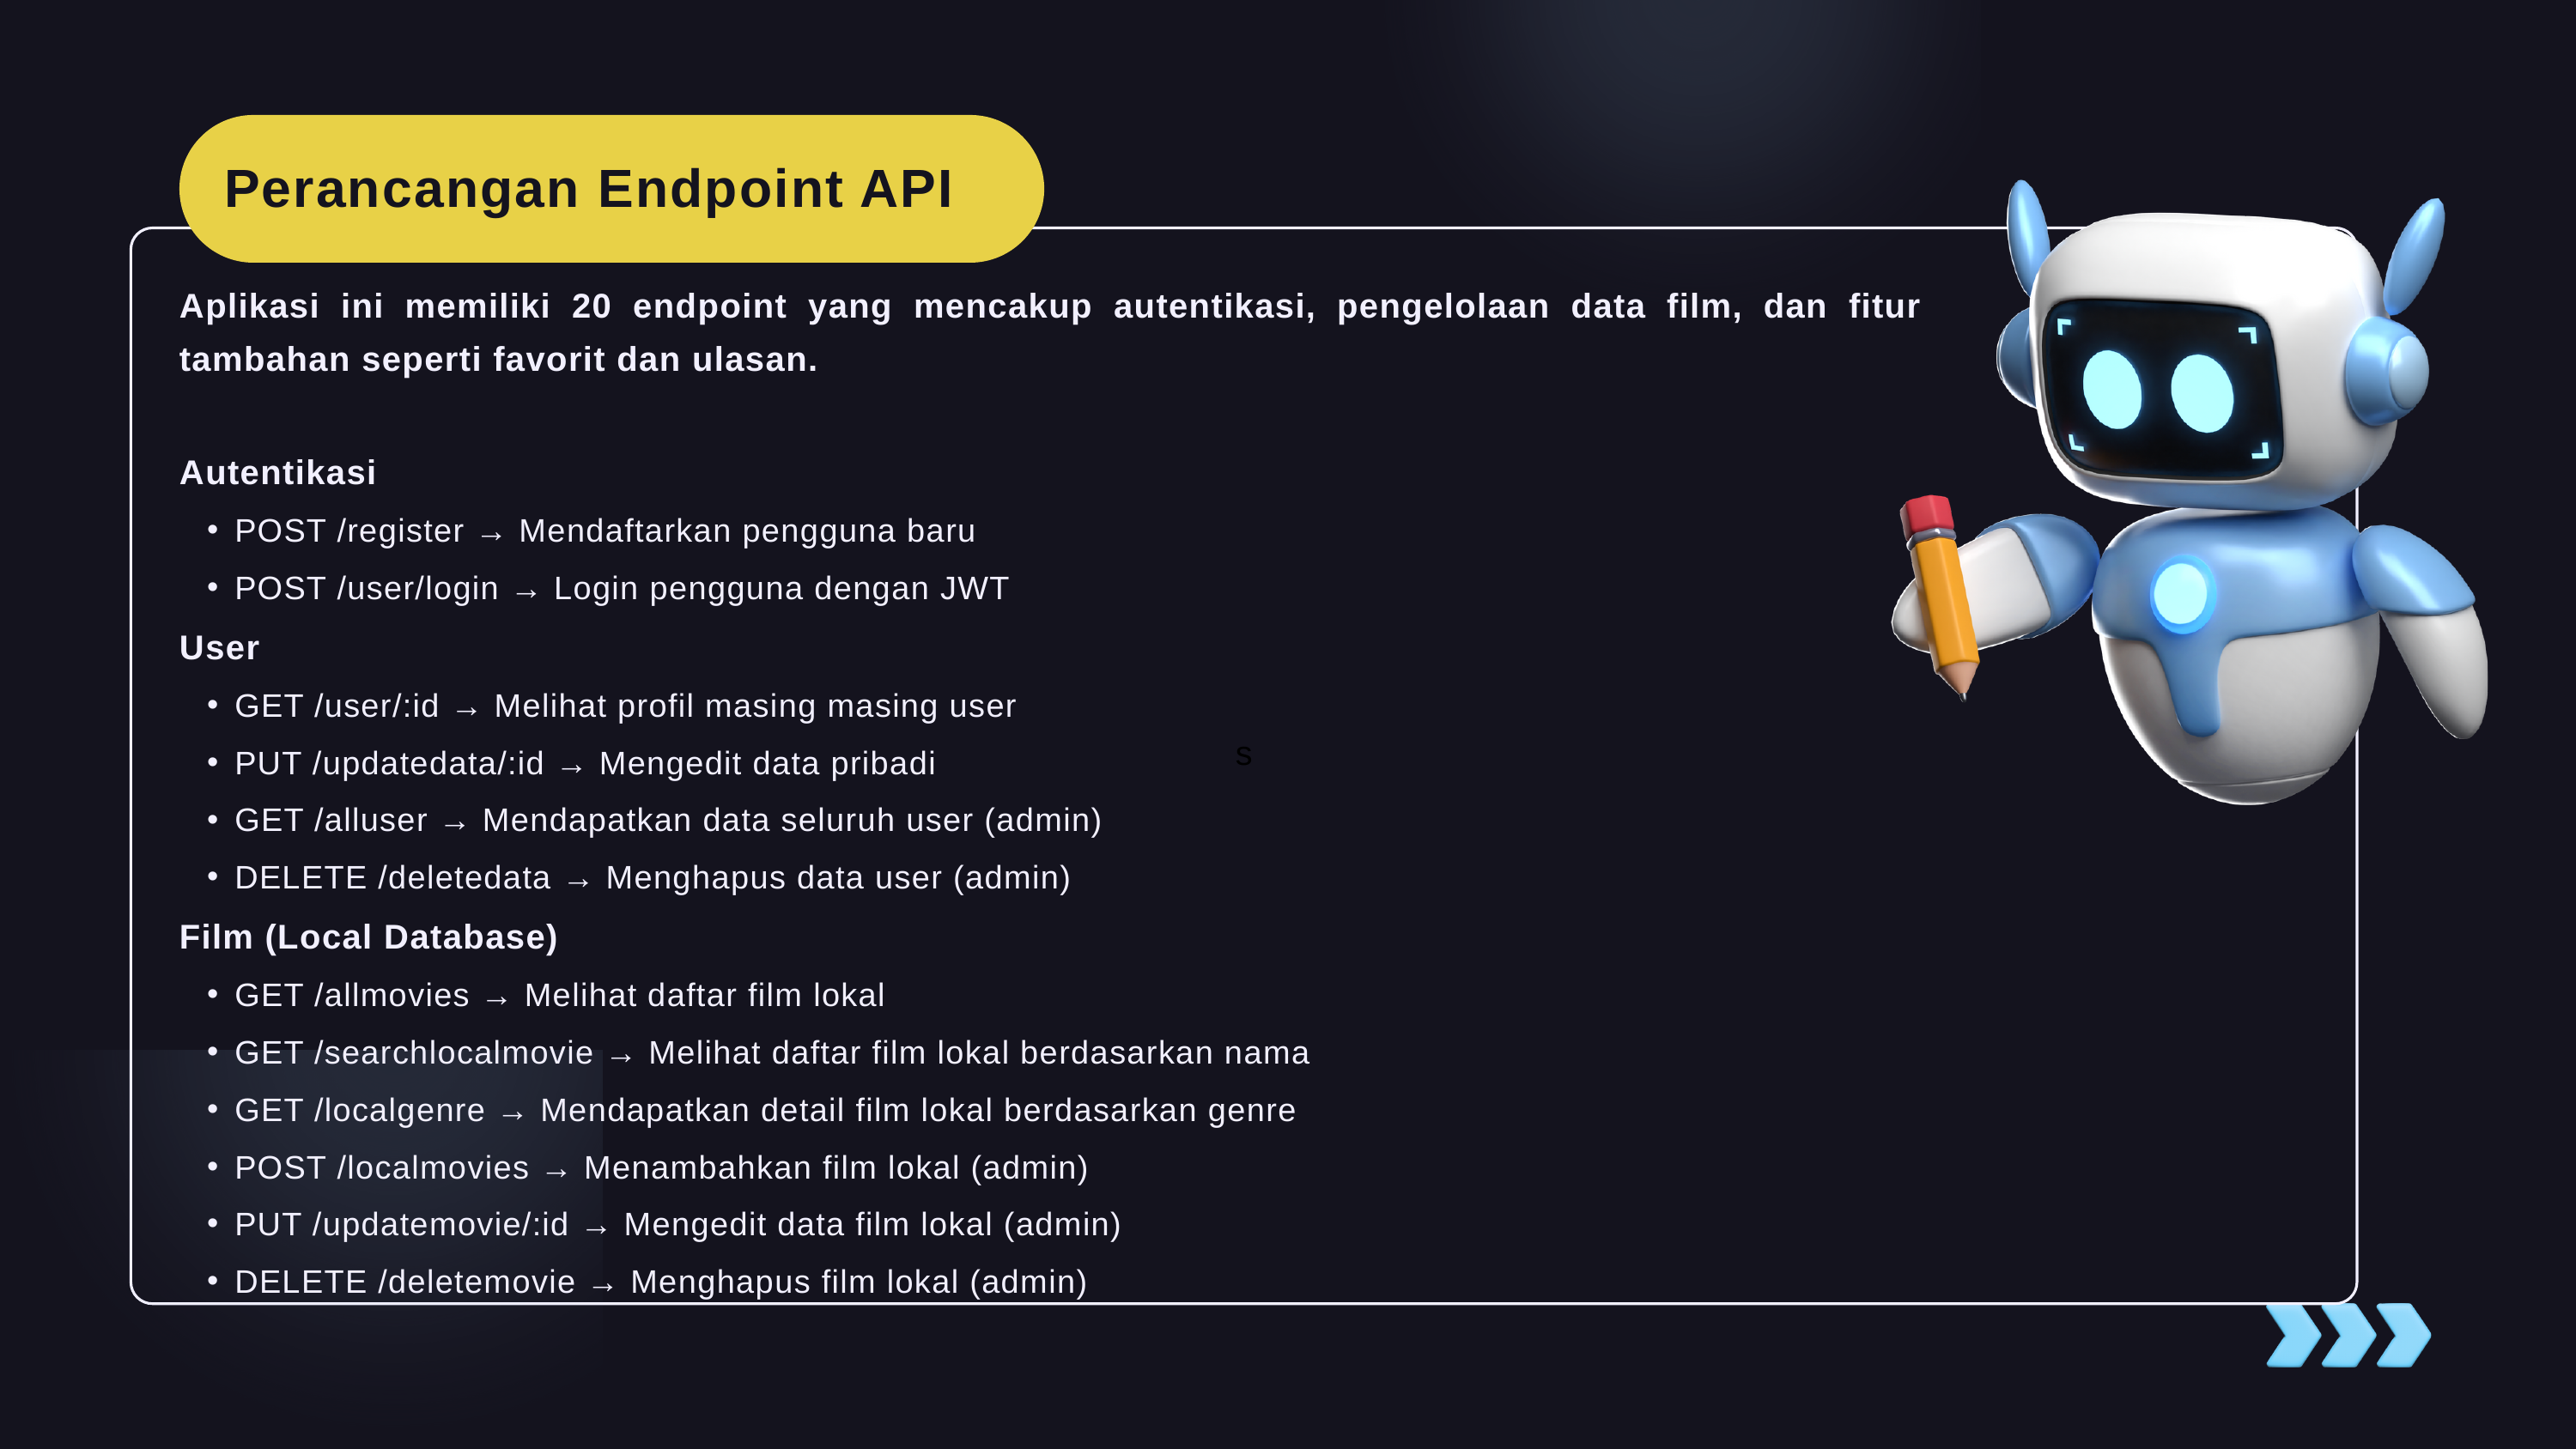

Perancangan Endpoint API

s
Aplikasi ini memiliki 20 endpoint yang mencakup autentikasi, pengelolaan data film, dan fitur tambahan seperti favorit dan ulasan.

Autentikasi
POST /register → Mendaftarkan pengguna baru
POST /user/login → Login pengguna dengan JWT
User
GET /user/:id → Melihat profil masing masing user
PUT /updatedata/:id → Mengedit data pribadi
GET /alluser → Mendapatkan data seluruh user (admin)
DELETE /deletedata → Menghapus data user (admin)
Film (Local Database)
GET /allmovies → Melihat daftar film lokal
GET /searchlocalmovie → Melihat daftar film lokal berdasarkan nama
GET /localgenre → Mendapatkan detail film lokal berdasarkan genre
POST /localmovies → Menambahkan film lokal (admin)
PUT /updatemovie/:id → Mengedit data film lokal (admin)
DELETE /deletemovie → Menghapus film lokal (admin)